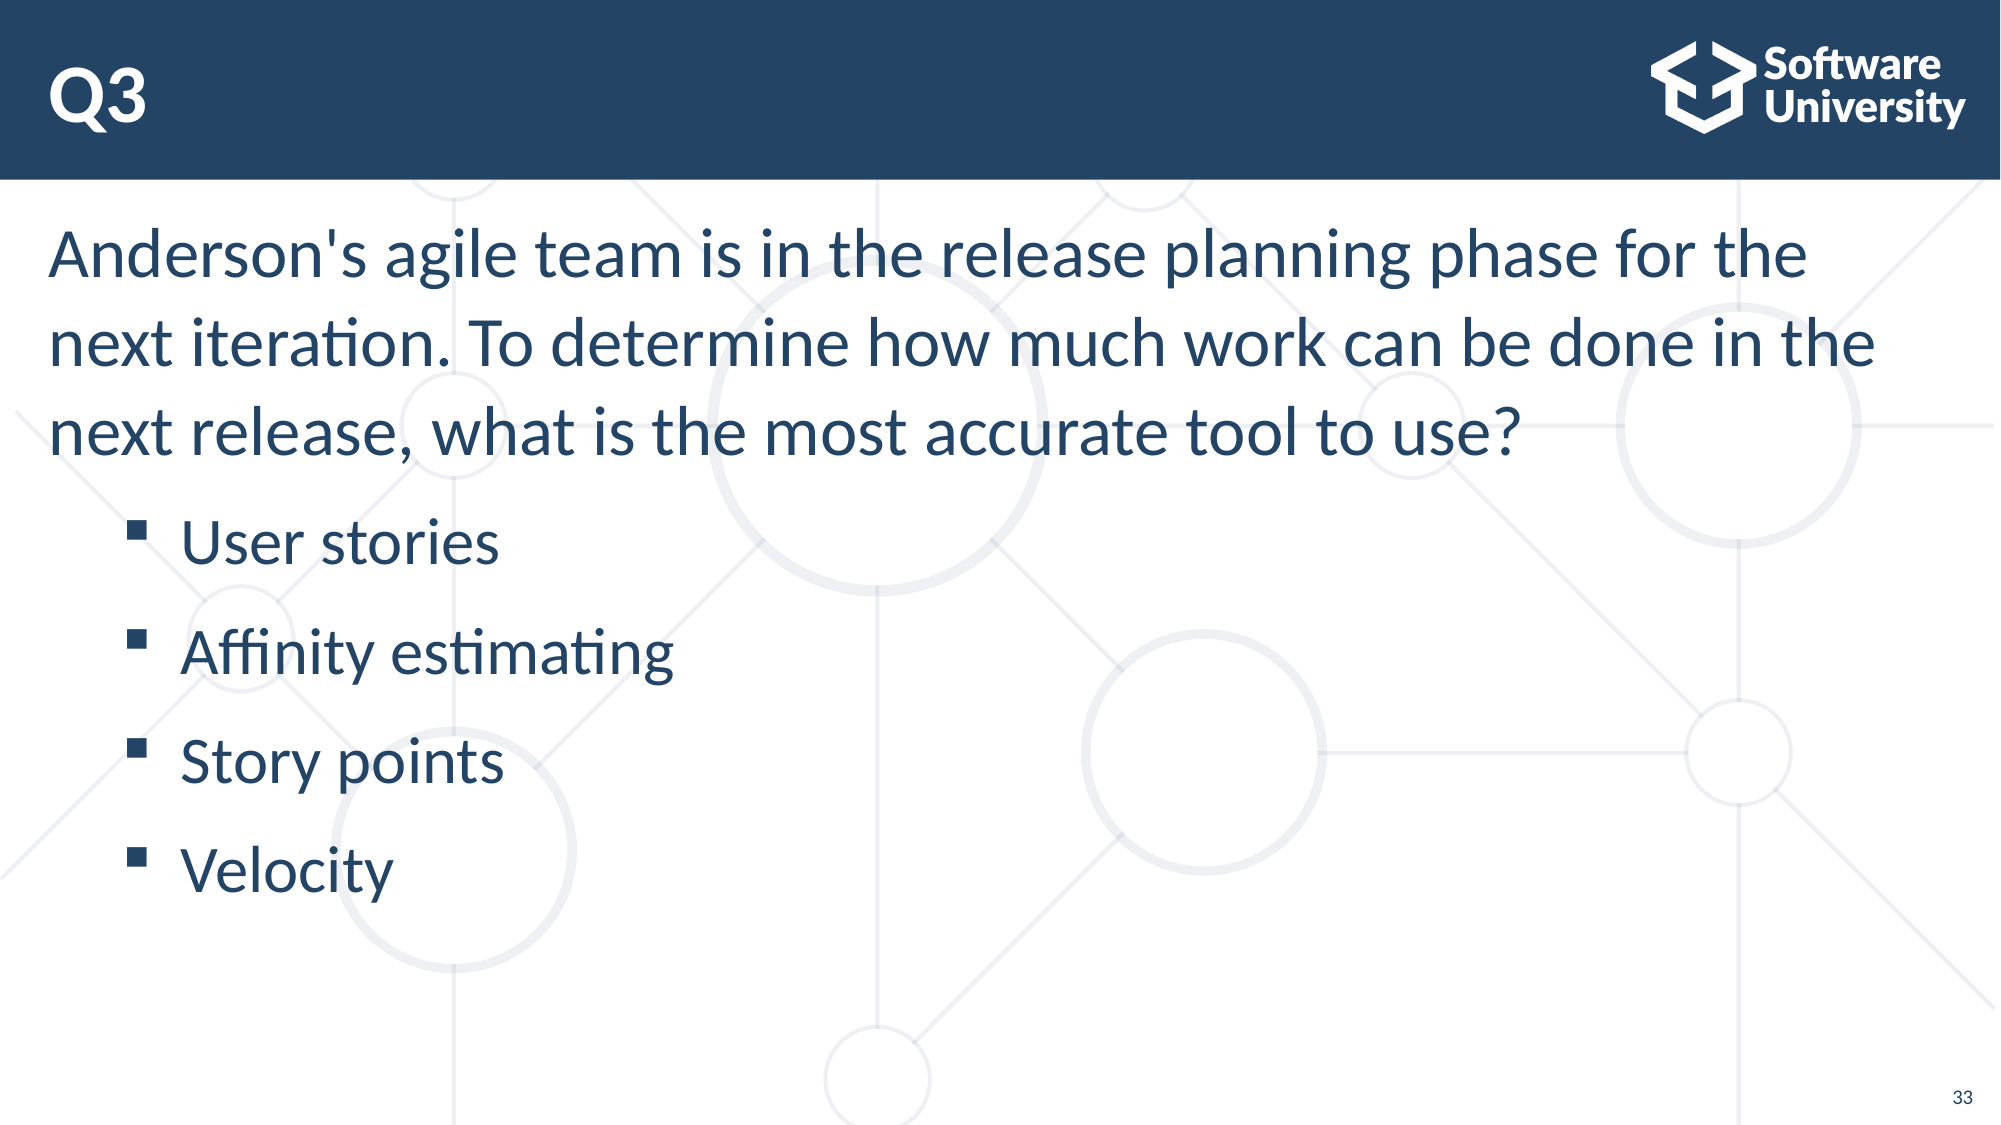

# Q3
Anderson's agile team is in the release planning phase for the next iteration. To determine how much work can be done in the next release, what is the most accurate tool to use?
User stories
Affinity estimating
Story points
Velocity
33